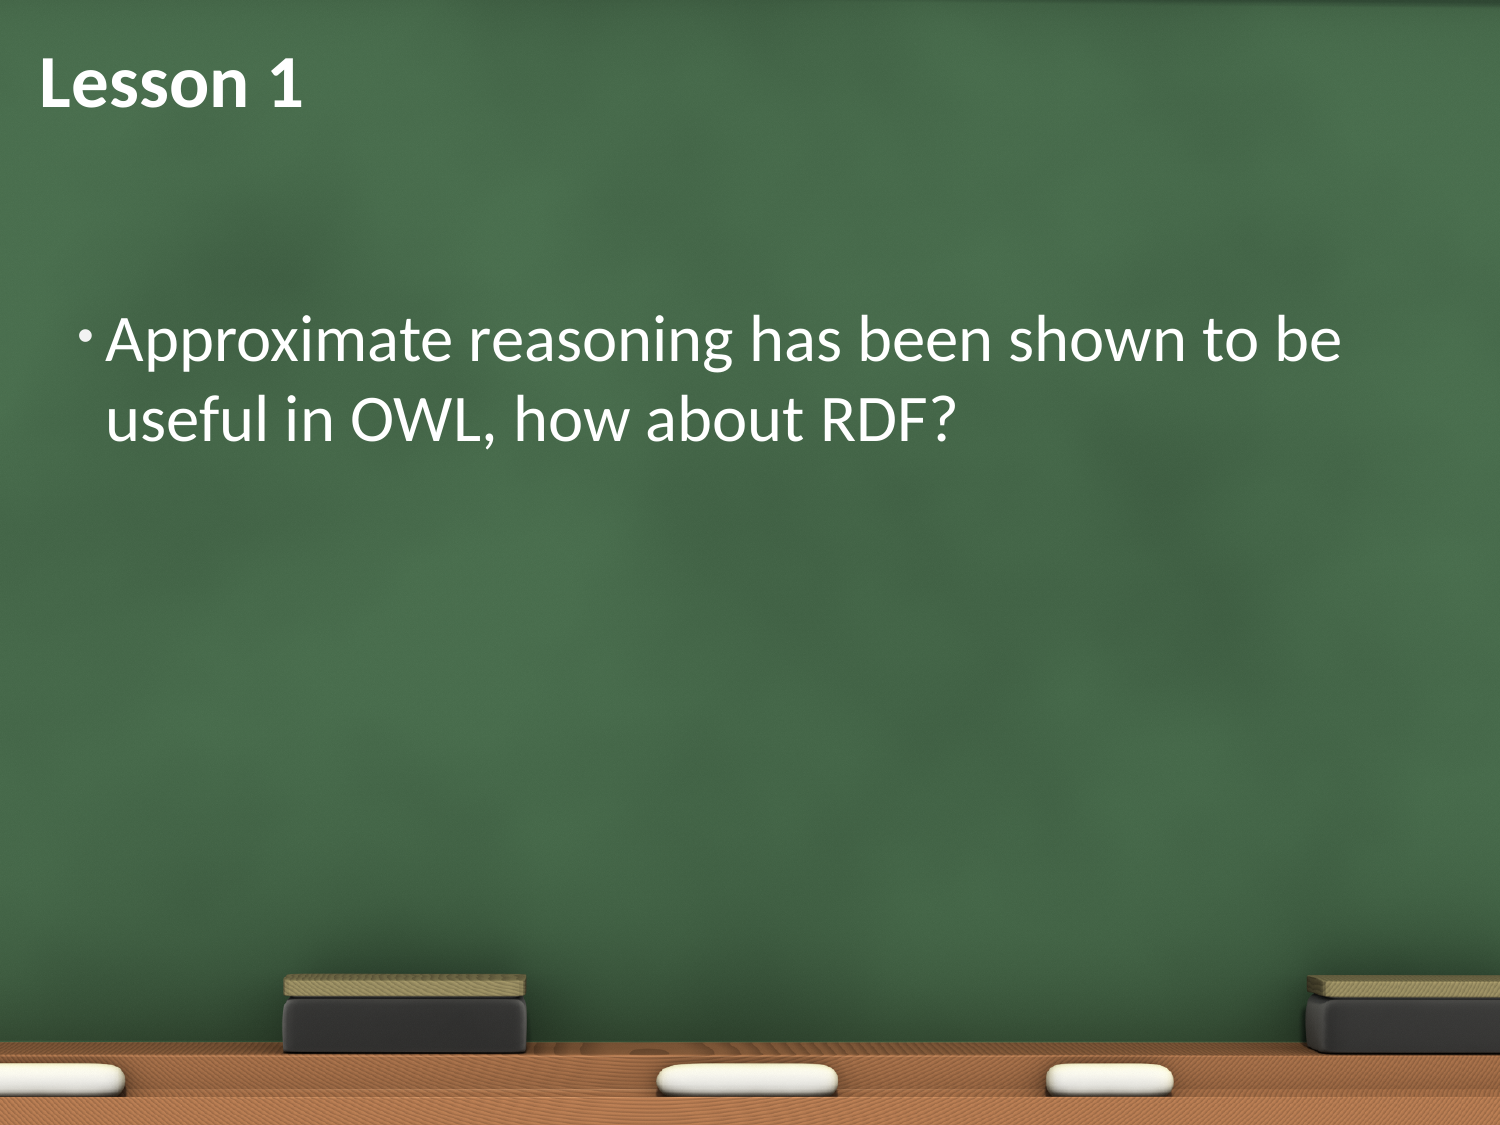

# Lesson 1
Approximate reasoning has been shown to be useful in OWL, how about RDF?